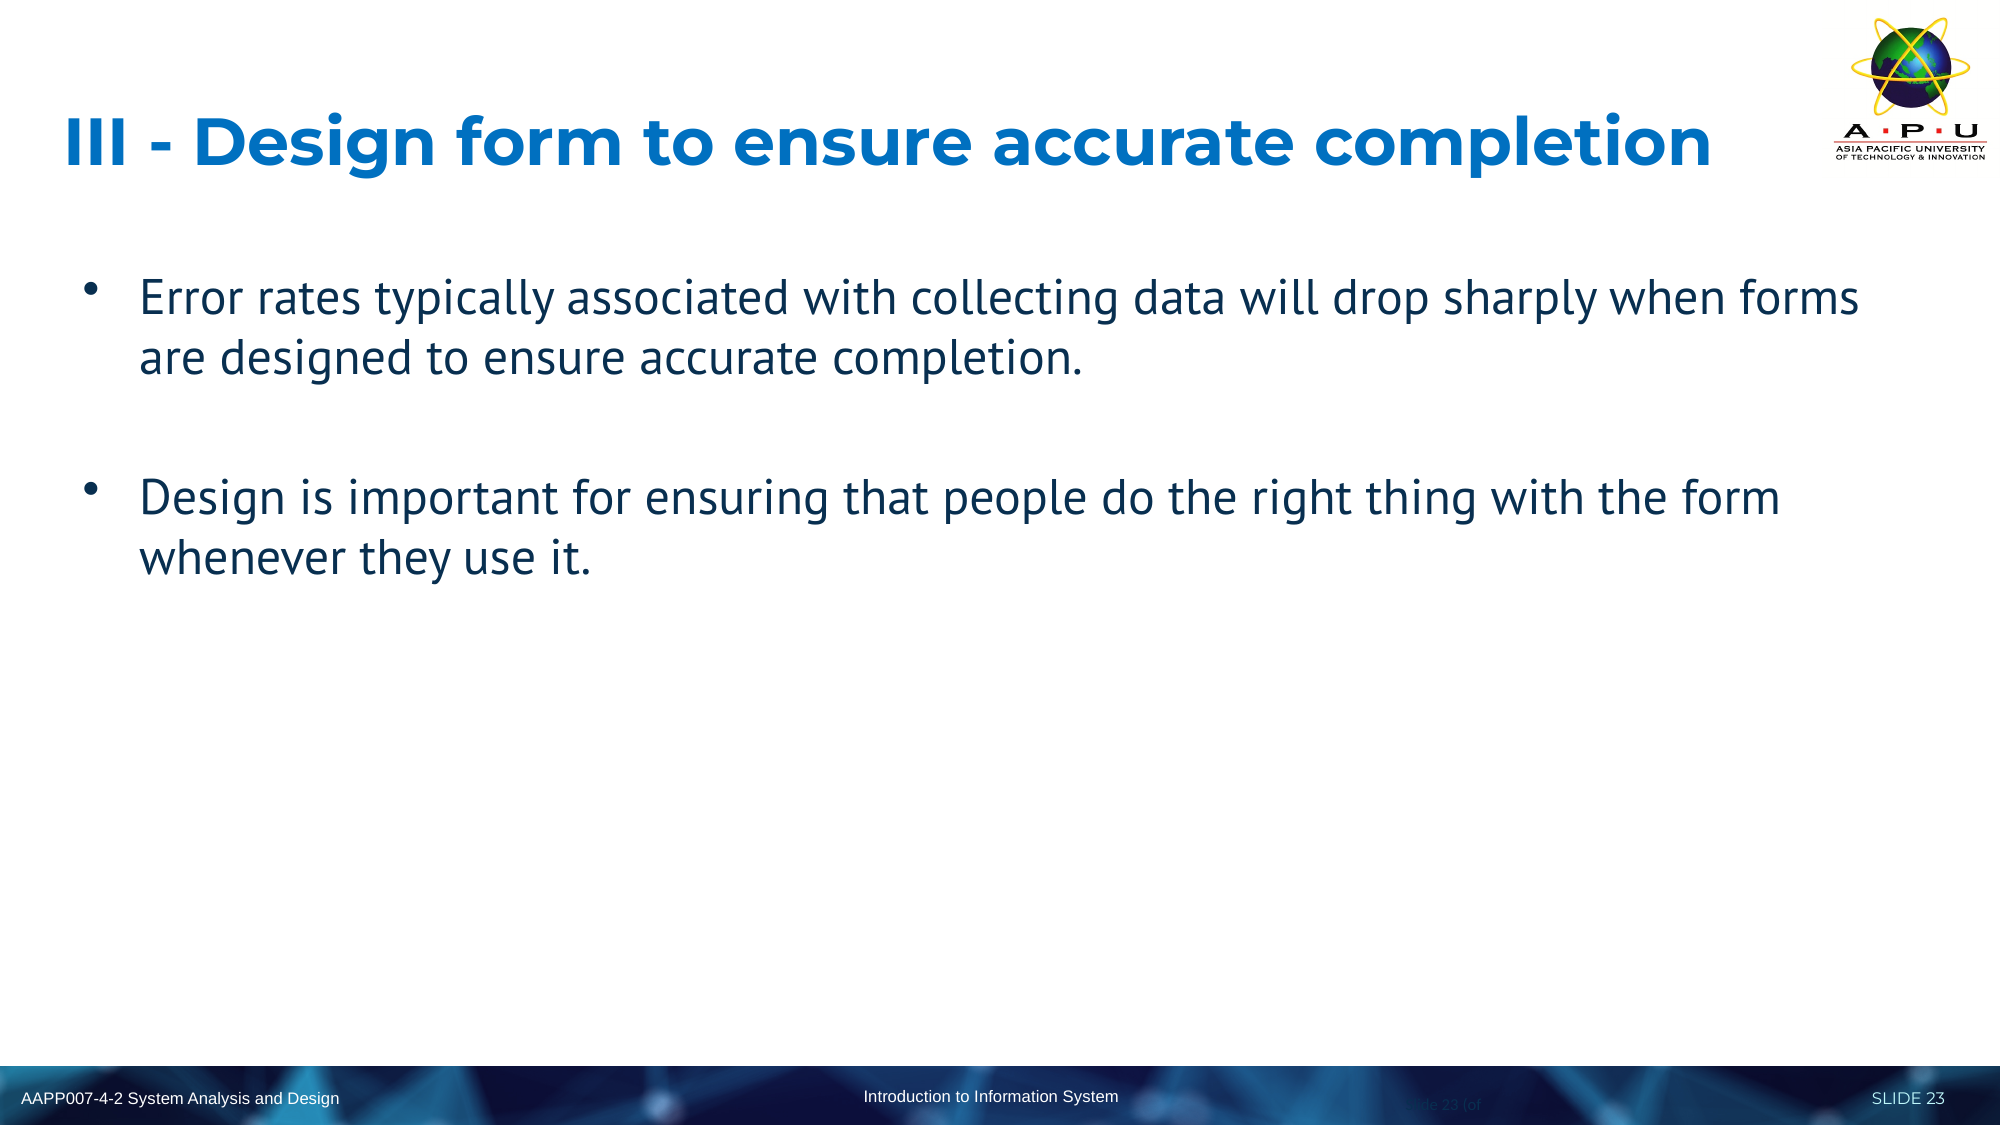

# III - Design form to ensure accurate completion
Error rates typically associated with collecting data will drop sharply when forms are designed to ensure accurate completion.

Design is important for ensuring that people do the right thing with the form whenever they use it.

Slide 23 (of